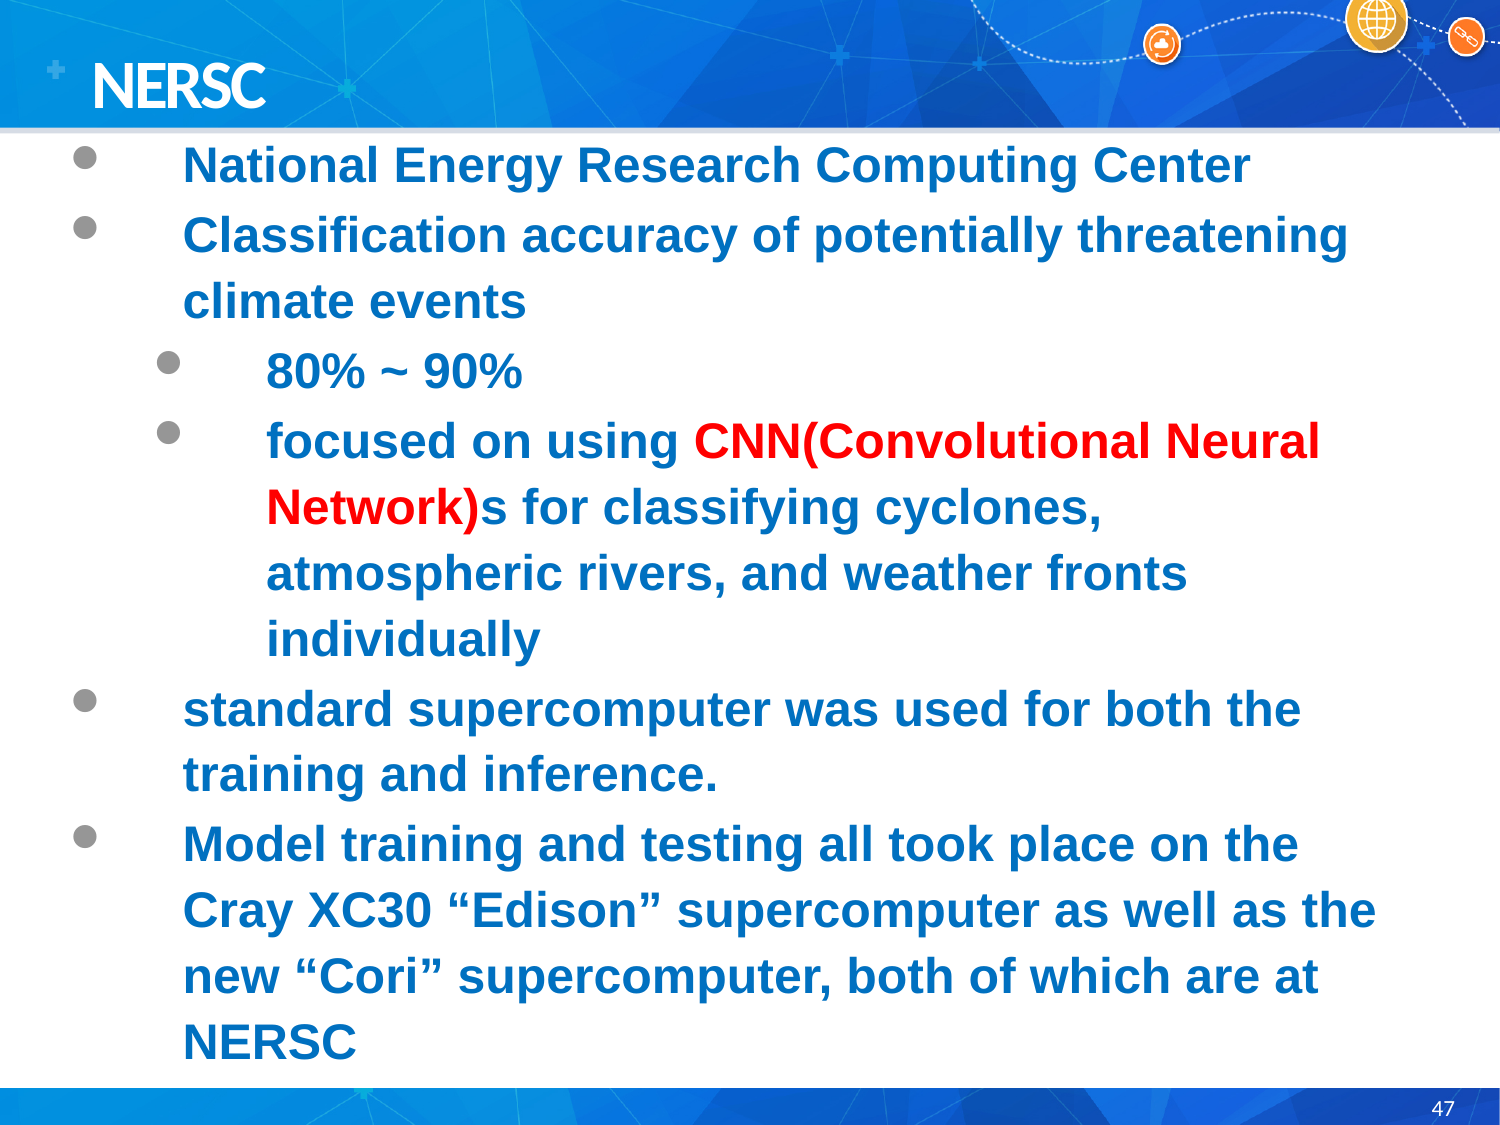

NERSC
National Energy Research Computing Center
Classification accuracy of potentially threatening climate events
80% ~ 90%
focused on using CNN(Convolutional Neural Network)s for classifying cyclones, atmospheric rivers, and weather fronts individually
standard supercomputer was used for both the training and inference.
Model training and testing all took place on the Cray XC30 “Edison” supercomputer as well as the new “Cori” supercomputer, both of which are at NERSC